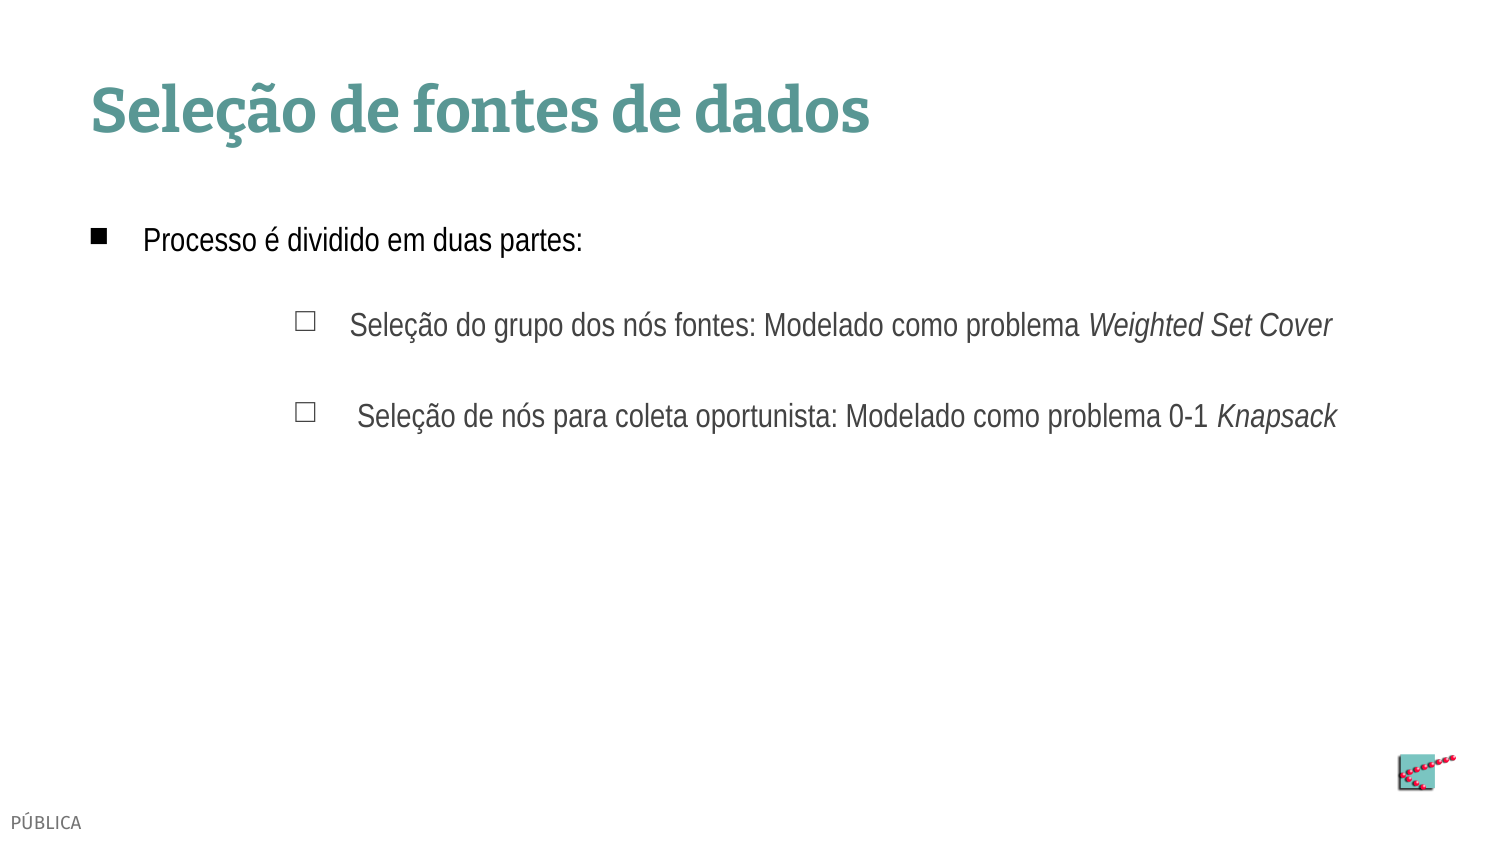

# Seleção de fontes de dados
Processo é dividido em duas partes:

Seleção do grupo dos nós fontes: Modelado como problema Weighted Set Cover

 Seleção de nós para coleta oportunista: Modelado como problema 0-1 Knapsack